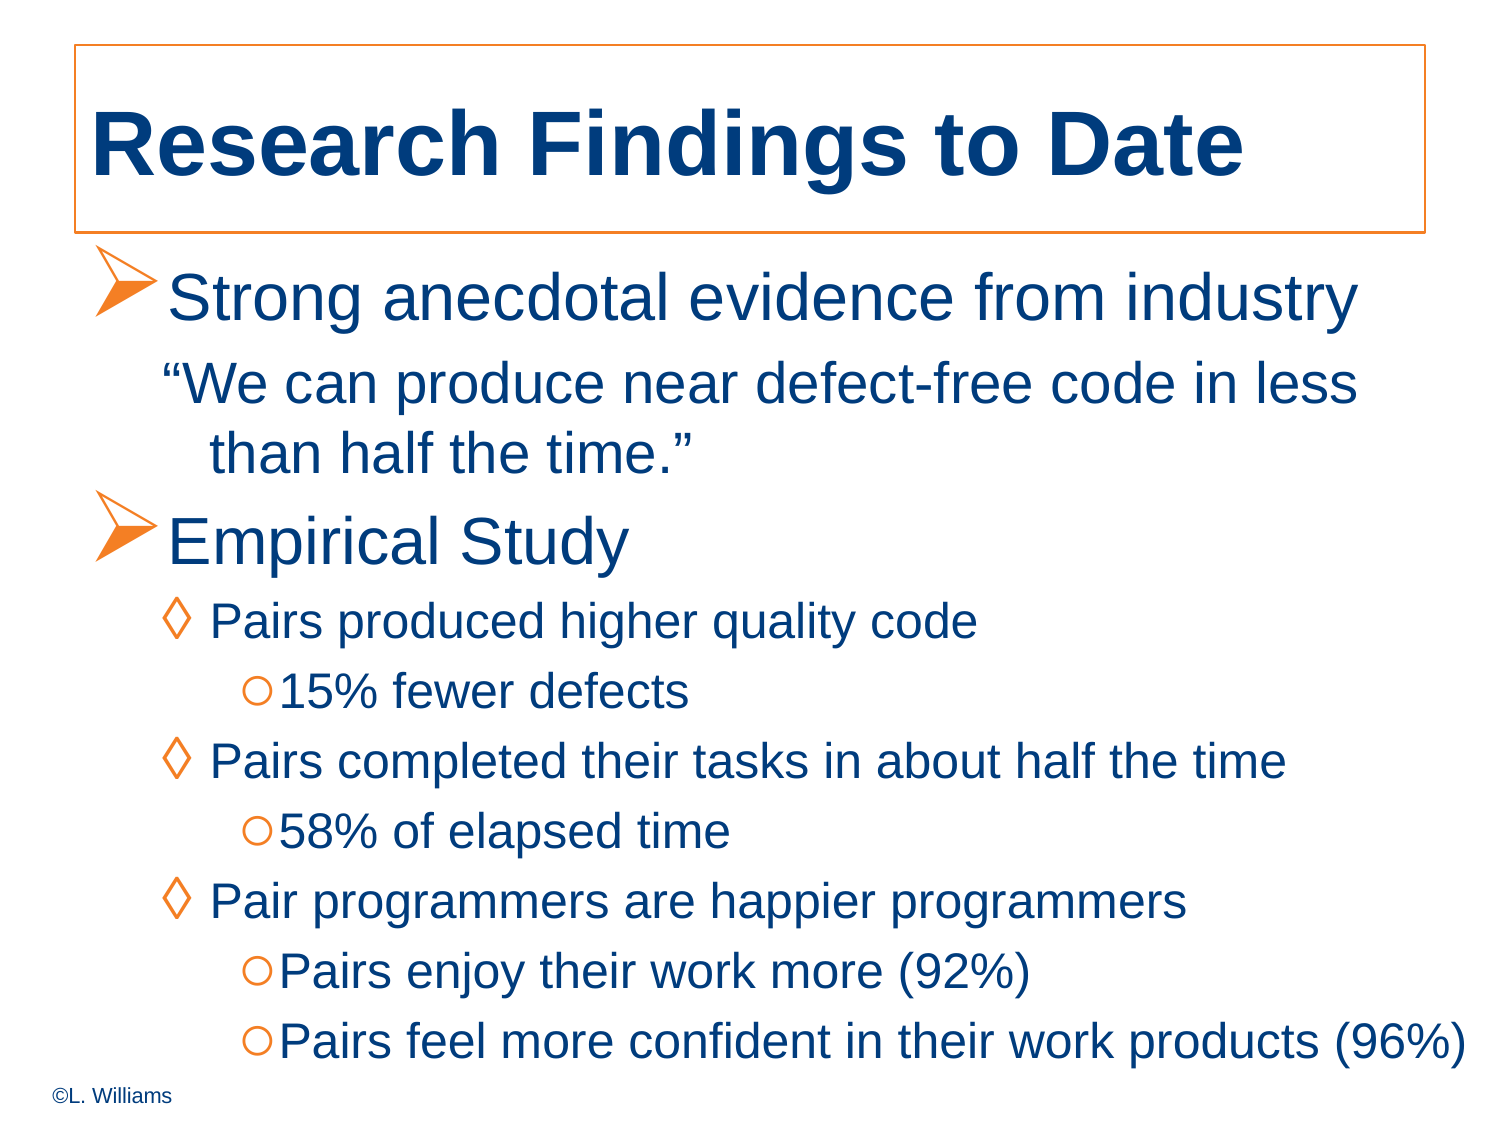

# Research Findings to Date
Strong anecdotal evidence from industry
“We can produce near defect-free code in less than half the time.”
Empirical Study
Pairs produced higher quality code
15% fewer defects
Pairs completed their tasks in about half the time
58% of elapsed time
Pair programmers are happier programmers
Pairs enjoy their work more (92%)
Pairs feel more confident in their work products (96%)

©L. Williams